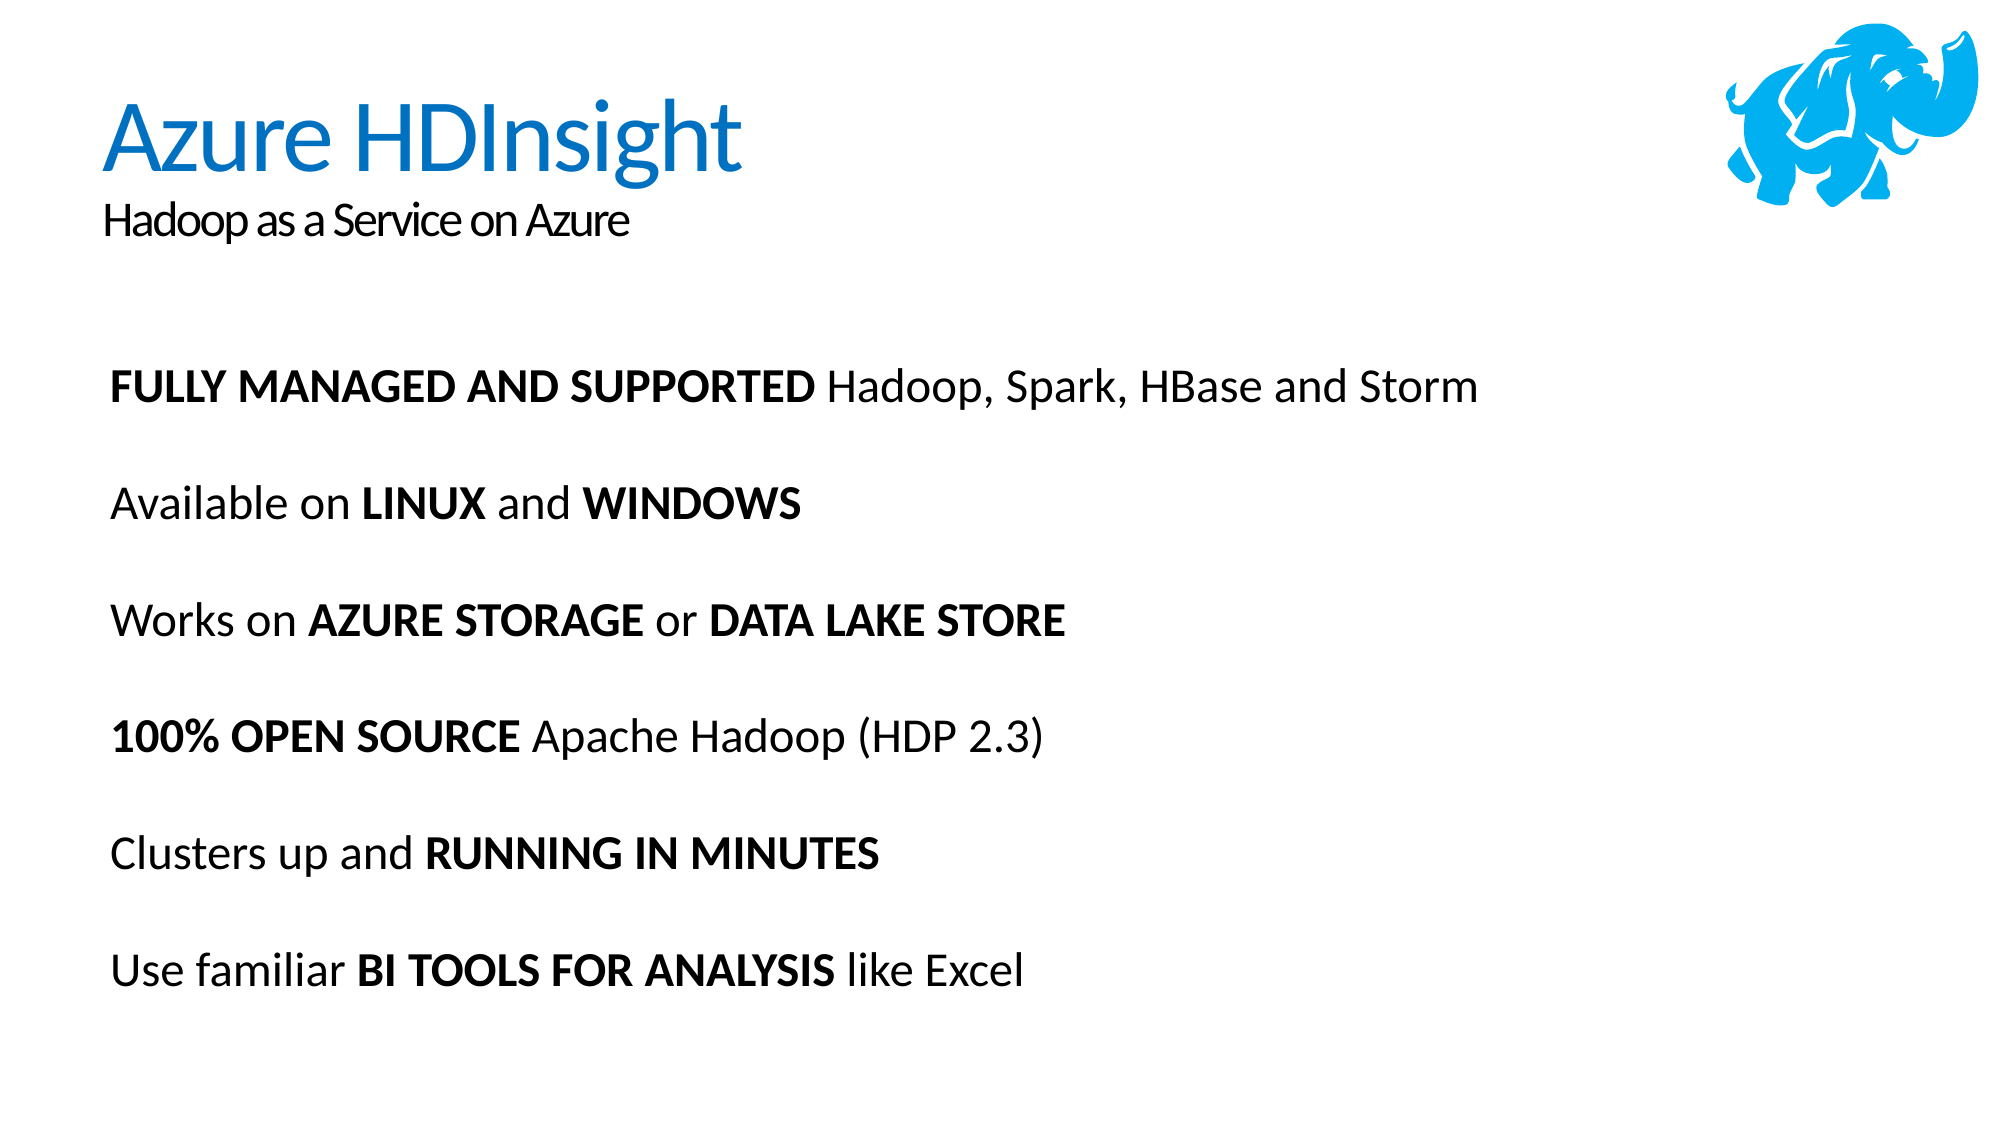

Azure HDInsight
Hadoop as a Service on Azure
FULLY MANAGED AND SUPPORTED Hadoop, Spark, HBase and Storm

Available on LINUX and WINDOWS

Works on AZURE STORAGE or DATA LAKE STORE

100% OPEN SOURCE Apache Hadoop (HDP 2.3)

Clusters up and RUNNING IN MINUTES

Use familiar BI TOOLS FOR ANALYSIS like Excel